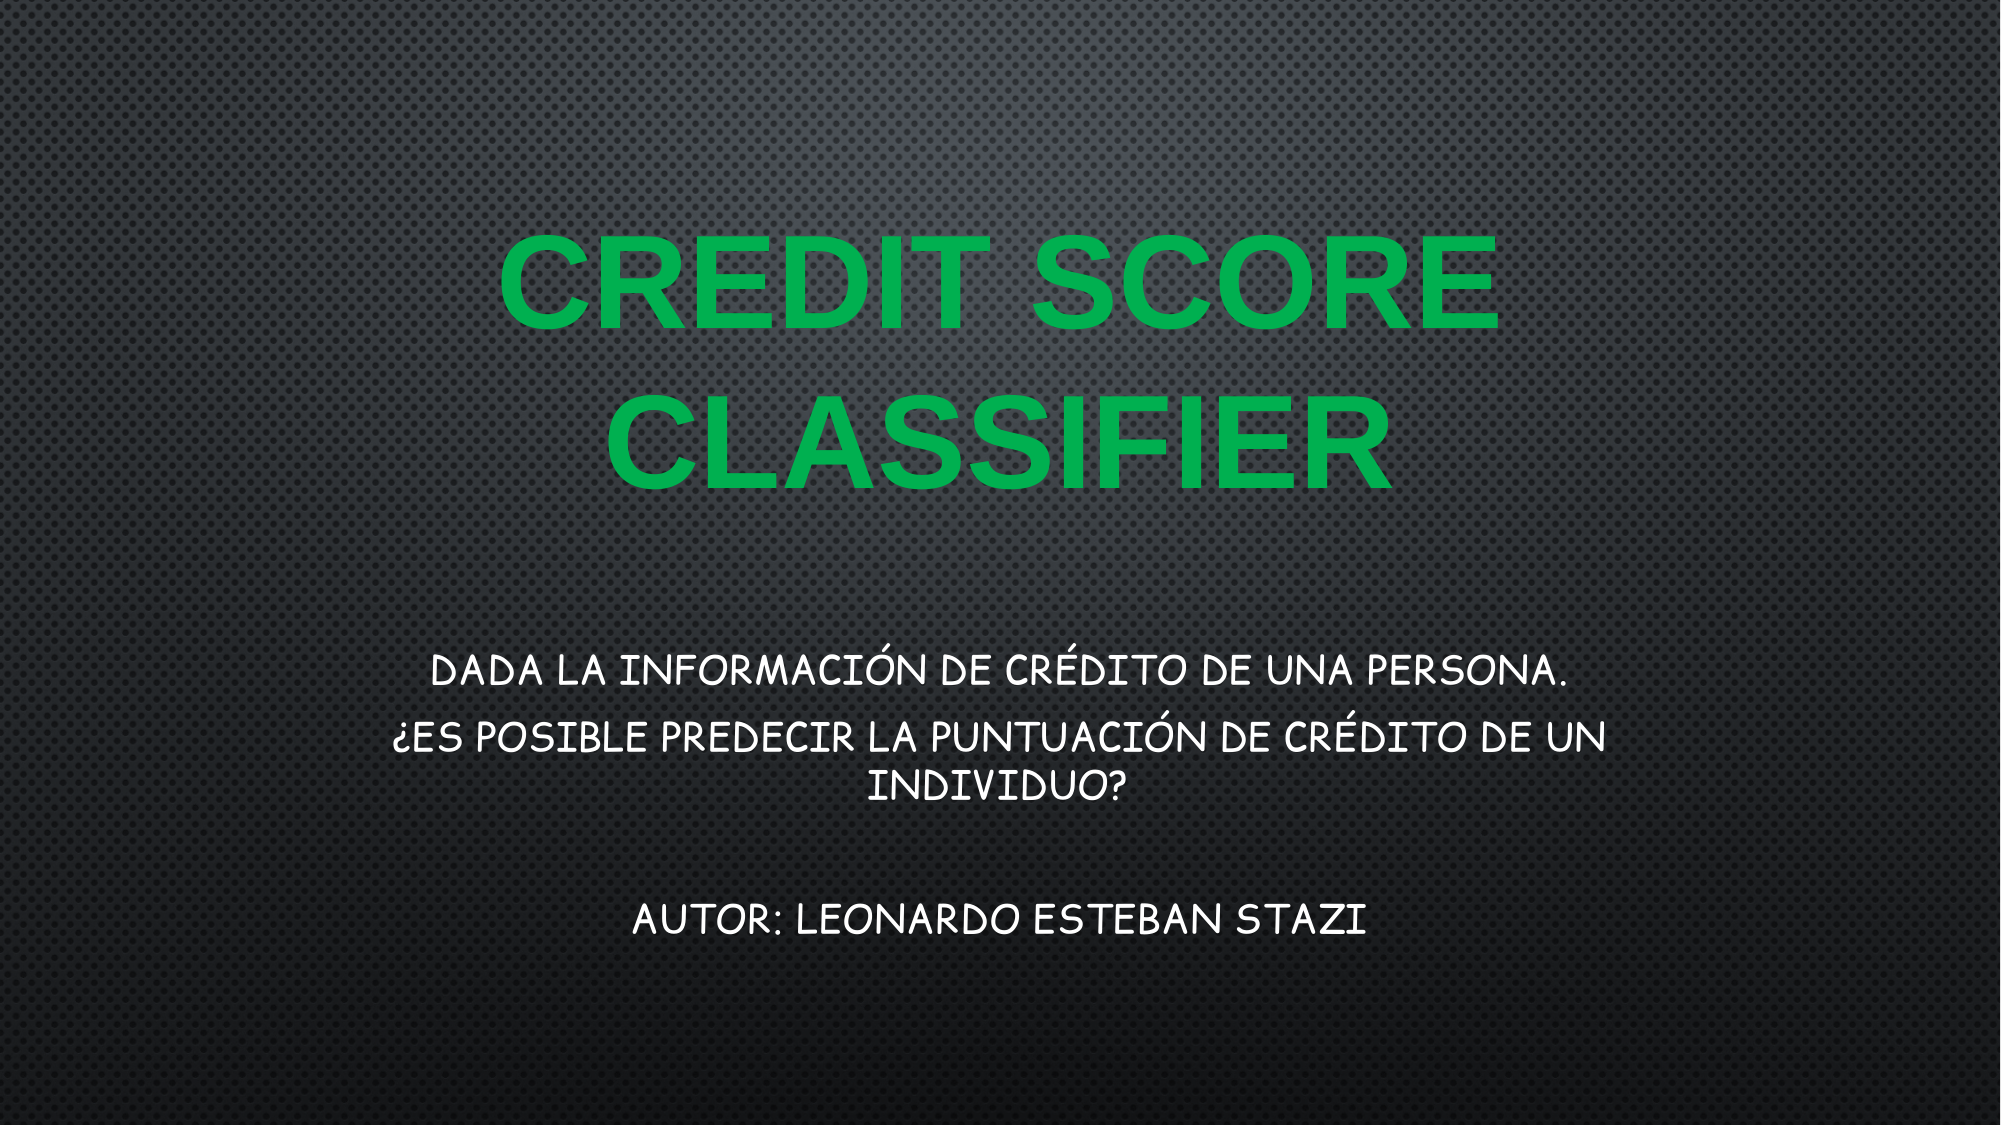

# CREDIT SCORE CLASSIFIER
Dada la información de crédito de una persona.
¿Es posible predecir la puntuación de crédito de un individuo?

Autor: Leonardo Esteban Stazi